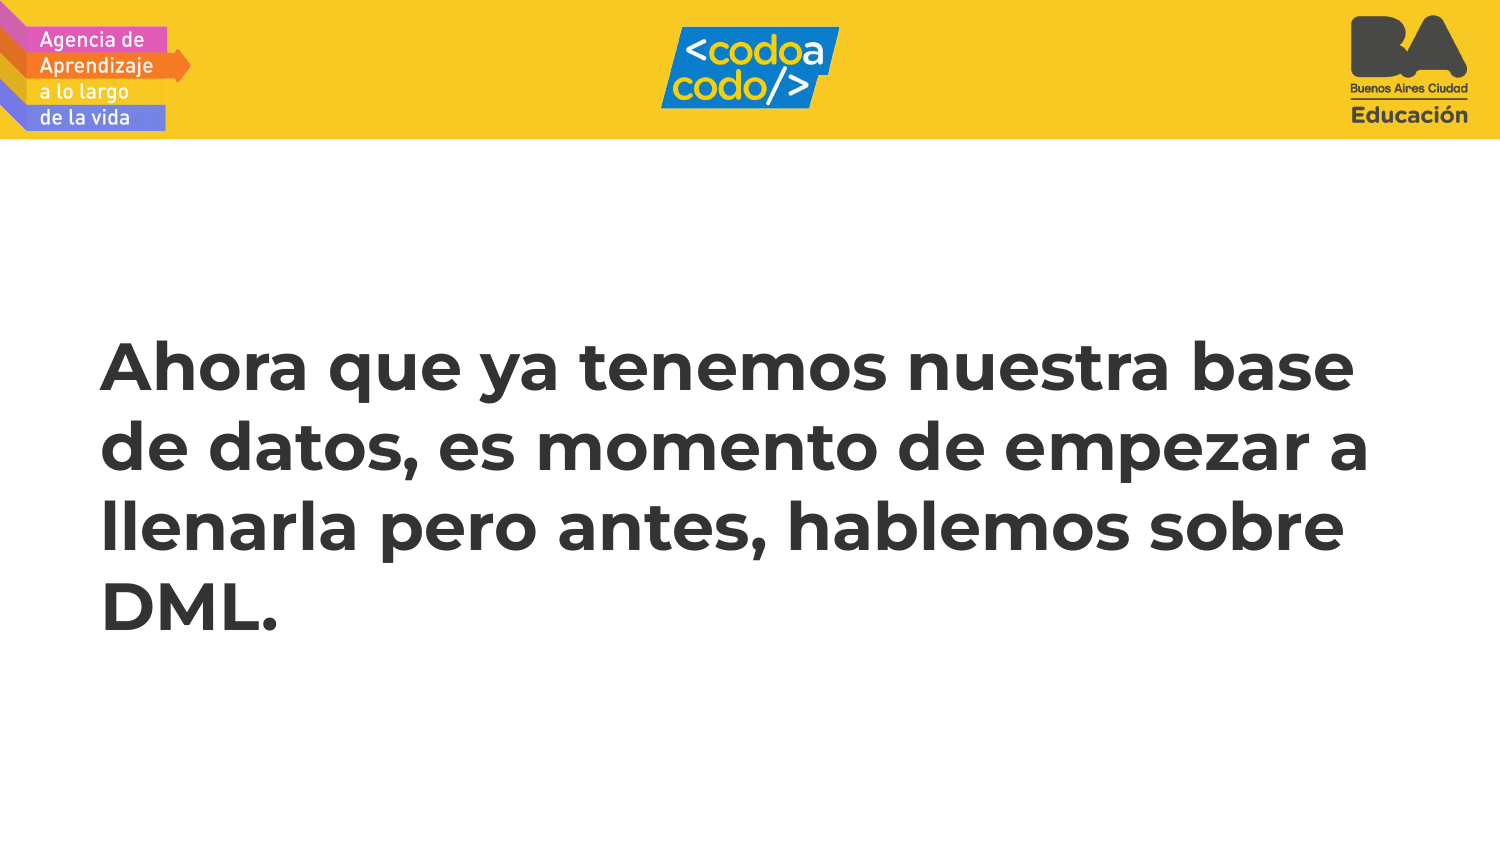

# Ahora que ya tenemos nuestra base de datos, es momento de empezar a llenarla pero antes, hablemos sobre DML.